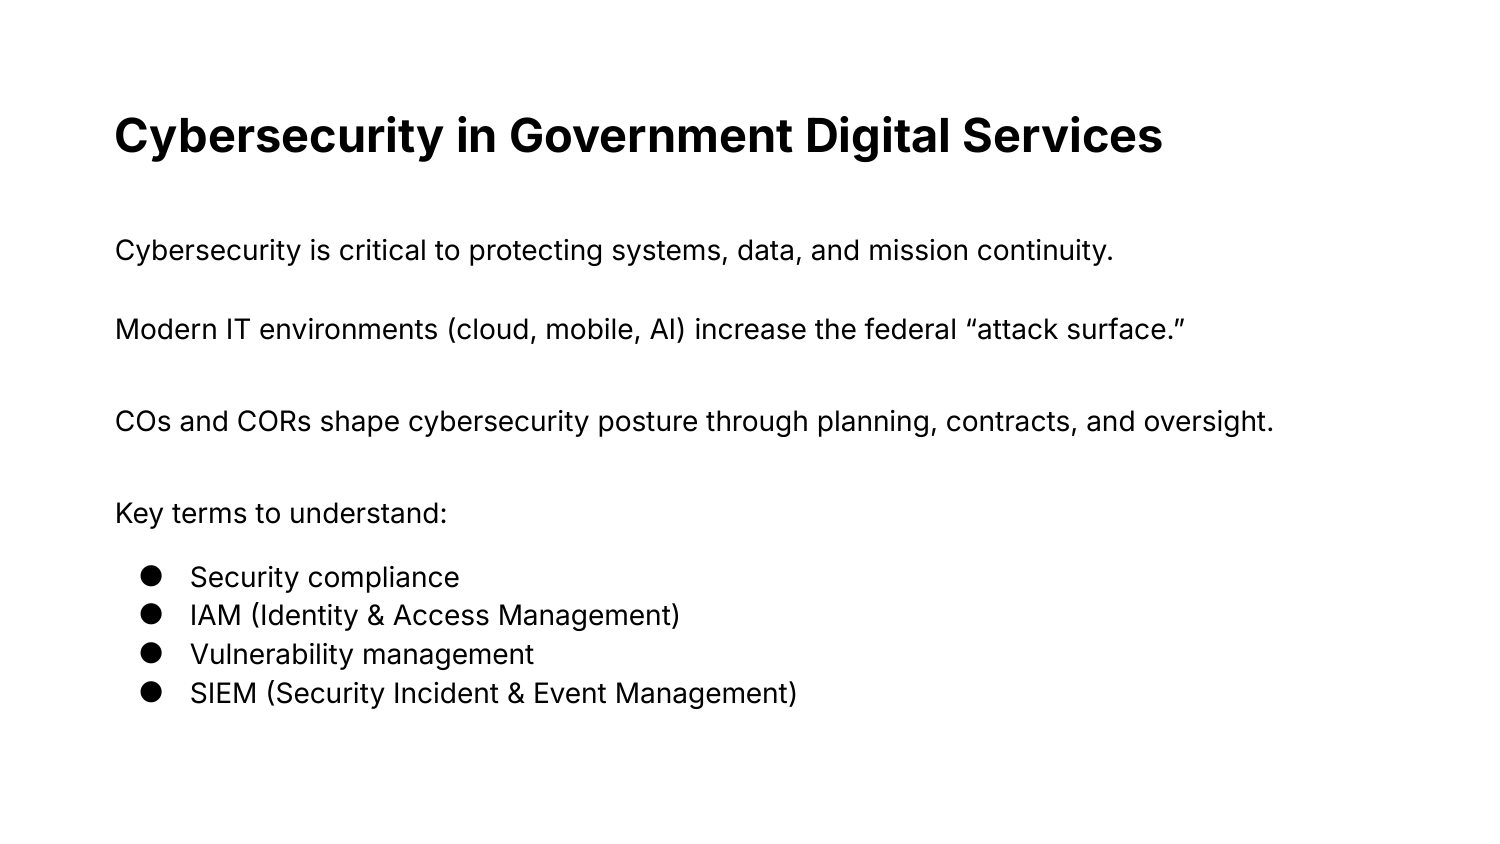

Cybersecurity in Government Digital Services
Cybersecurity is critical to protecting systems, data, and mission continuity.
Modern IT environments (cloud, mobile, AI) increase the federal “attack surface.”
COs and CORs shape cybersecurity posture through planning, contracts, and oversight.
Key terms to understand:
Security compliance
IAM (Identity & Access Management)
Vulnerability management
SIEM (Security Incident & Event Management)